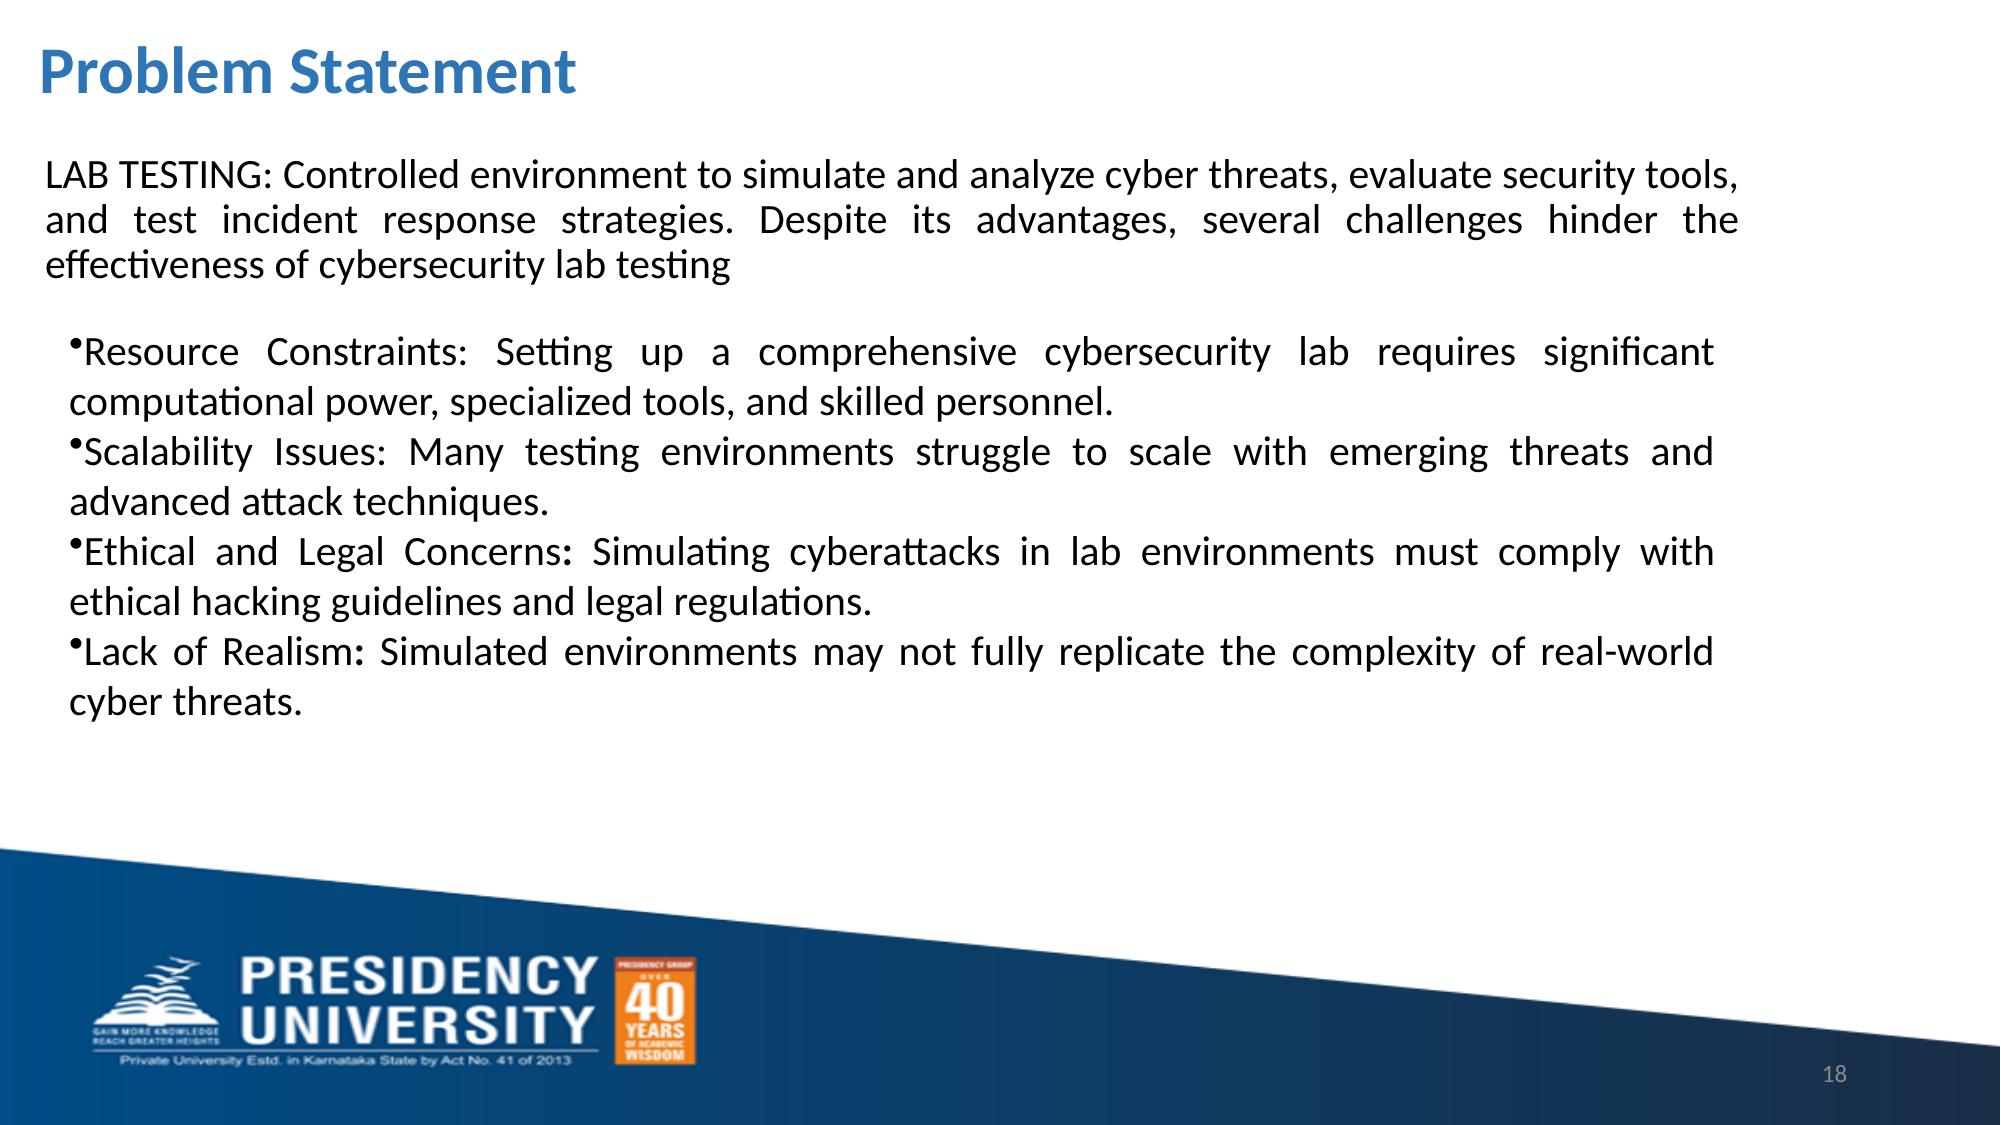

# Problem Statement
LAB TESTING: Controlled environment to simulate and analyze cyber threats, evaluate security tools, and test incident response strategies. Despite its advantages, several challenges hinder the effectiveness of cybersecurity lab testing

Resource Constraints: Setting up a comprehensive cybersecurity lab requires significant computational power, specialized tools, and skilled personnel.
Scalability Issues: Many testing environments struggle to scale with emerging threats and advanced attack techniques.
Ethical and Legal Concerns: Simulating cyberattacks in lab environments must comply with ethical hacking guidelines and legal regulations.
Lack of Realism: Simulated environments may not fully replicate the complexity of real-world cyber threats.
18